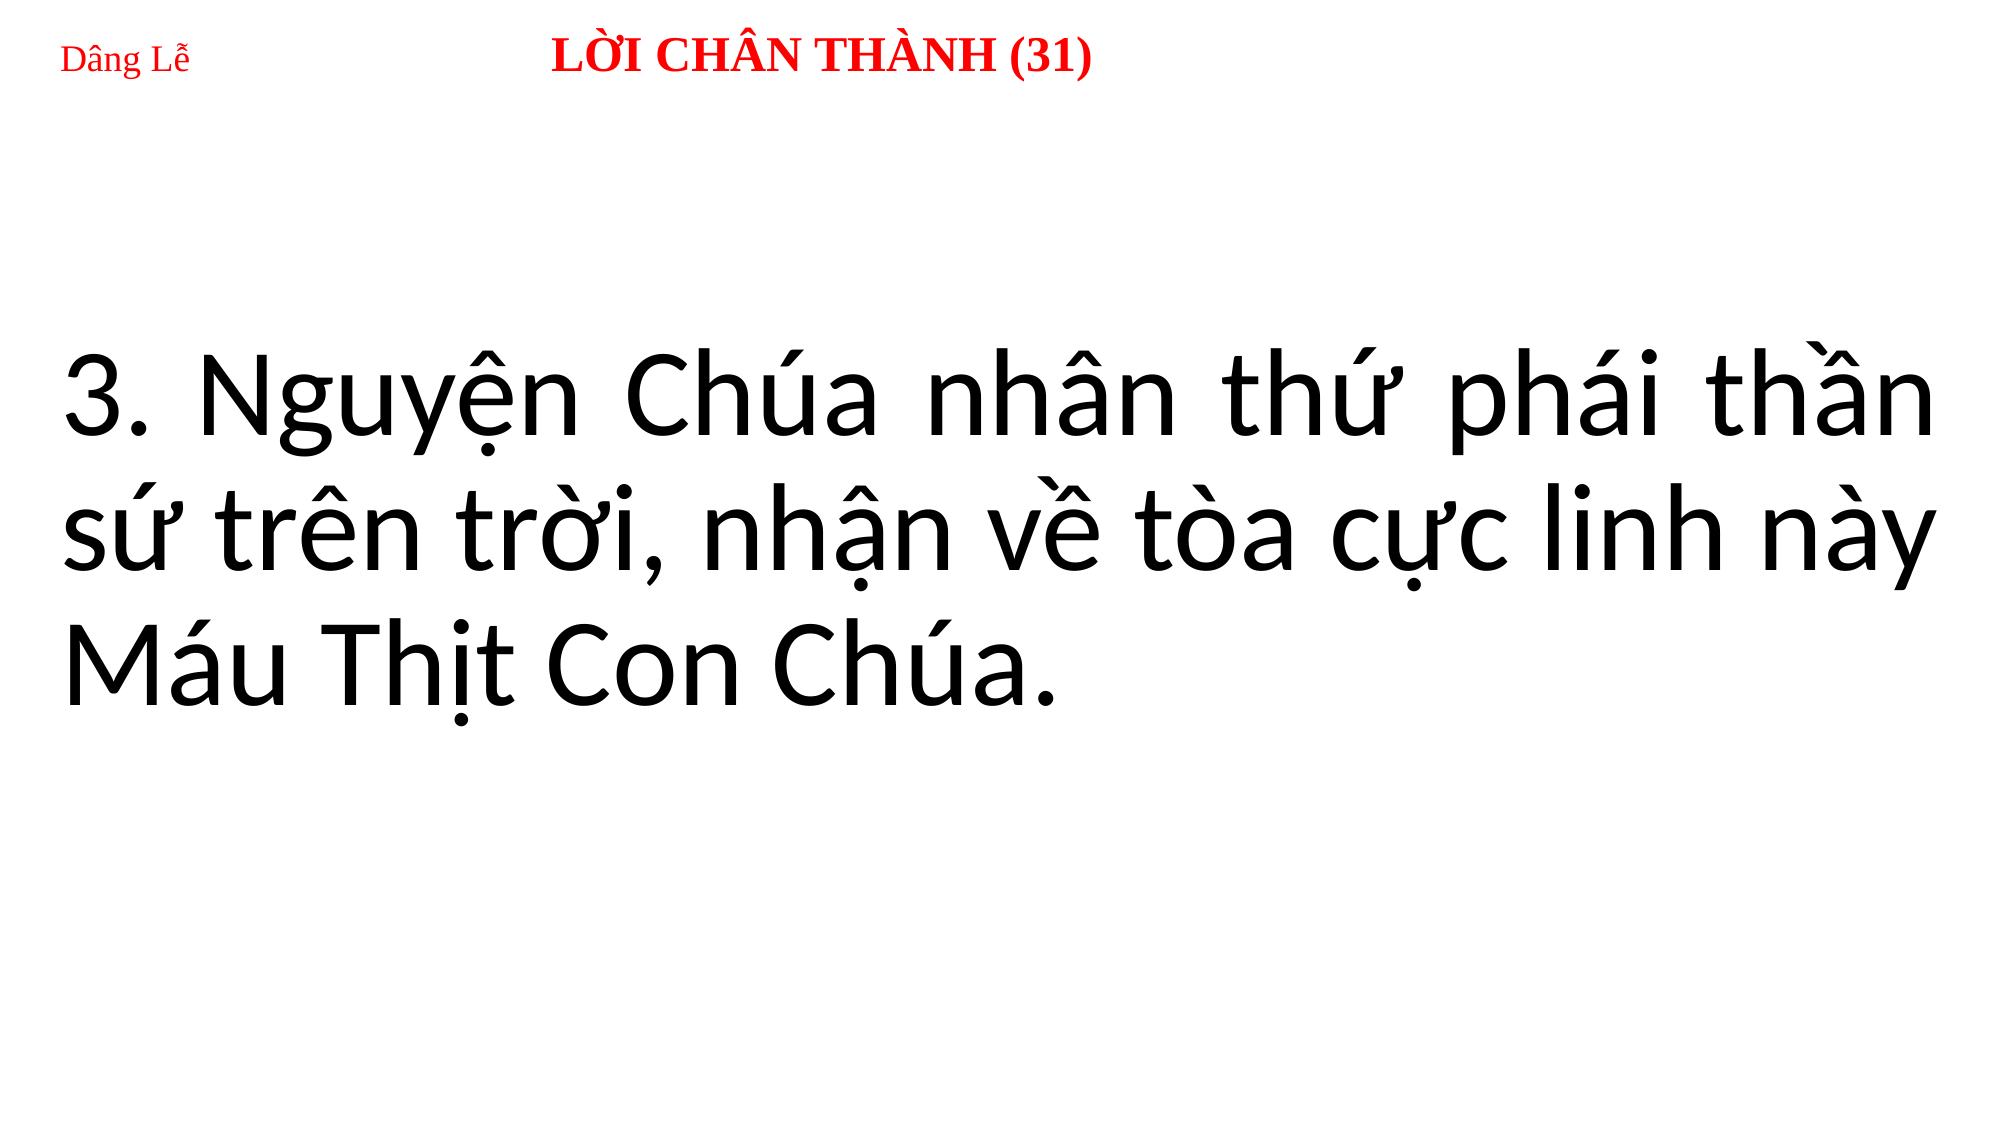

# Dâng Lễ                                      LỜI CHÂN THÀNH (31)
3. Nguyện Chúa nhân thứ phái thần sứ trên trời, nhận về tòa cực linh này Máu Thịt Con Chúa.